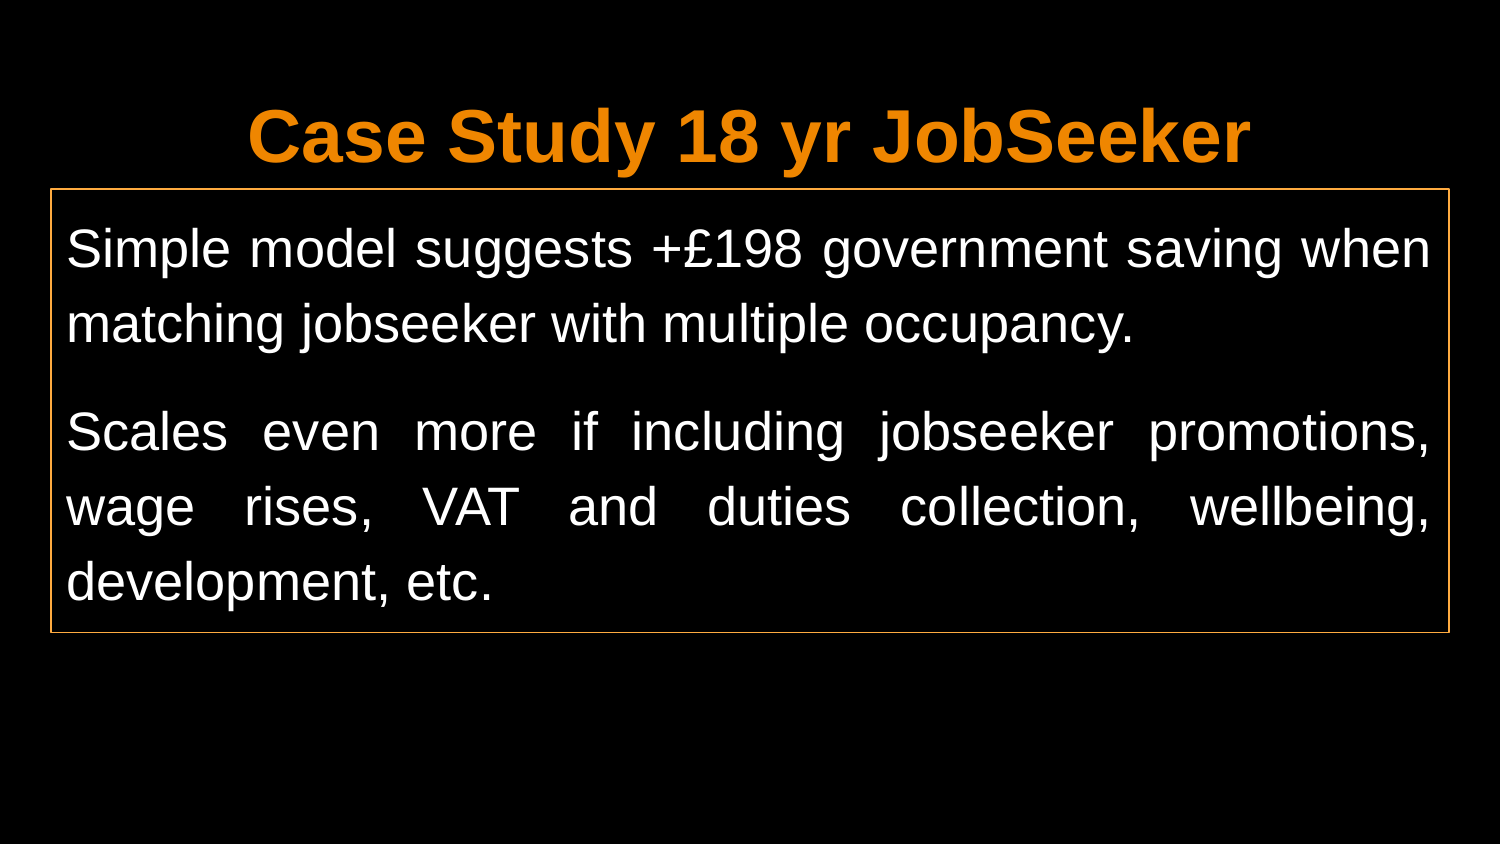

# Case Study 18 yr JobSeeker

Simple model suggests +£198 government saving when matching jobseeker with multiple occupancy.
Scales even more if including jobseeker promotions, wage rises, VAT and duties collection, wellbeing, development, etc.